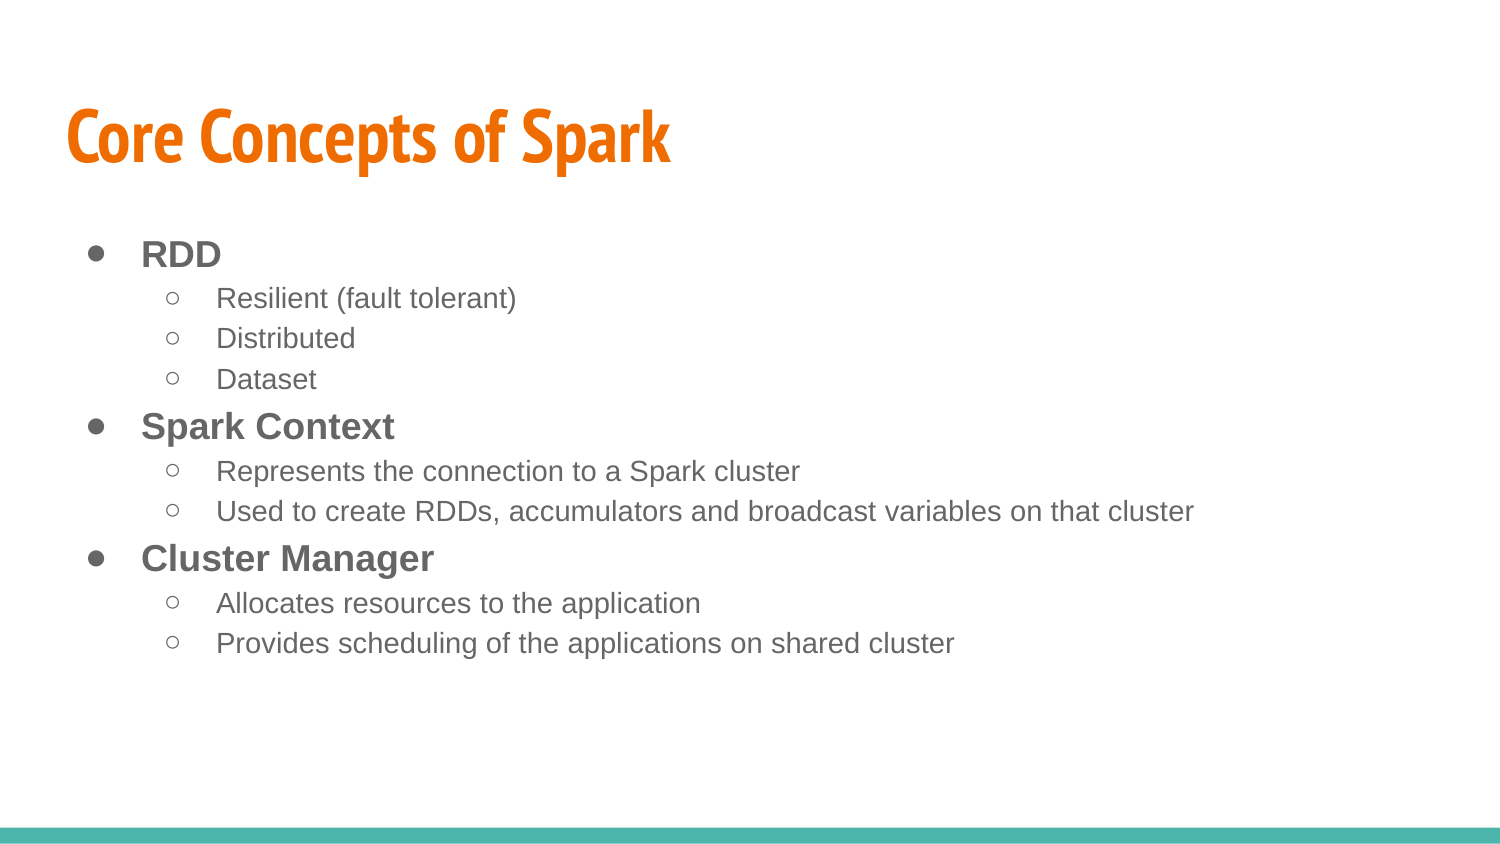

# Core Concepts of Spark
RDD
Resilient (fault tolerant)
Distributed
Dataset
Spark Context
Represents the connection to a Spark cluster
Used to create RDDs, accumulators and broadcast variables on that cluster
Cluster Manager
Allocates resources to the application
Provides scheduling of the applications on shared cluster